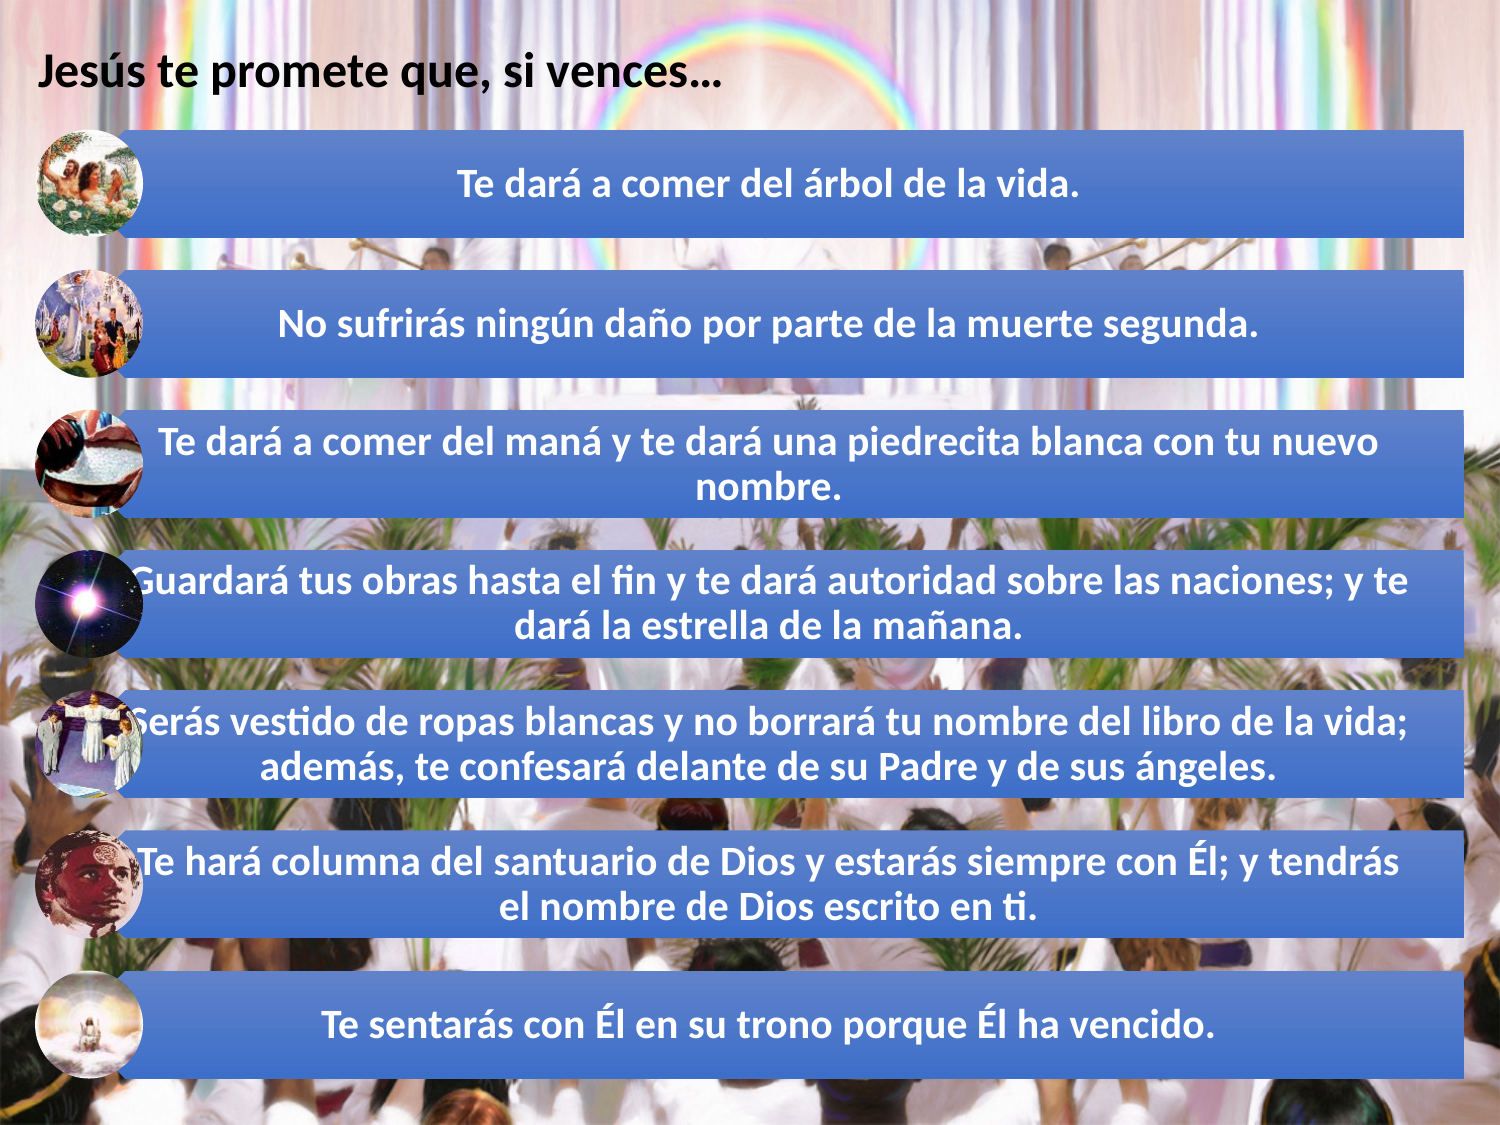

Jesús te promete que, si vences…
Te dará a comer del árbol de la vida.
No sufrirás ningún daño por parte de la muerte segunda.
Te dará a comer del maná y te dará una piedrecita blanca con tu nuevo nombre.
Guardará tus obras hasta el fin y te dará autoridad sobre las naciones; y te dará la estrella de la mañana.
Serás vestido de ropas blancas y no borrará tu nombre del libro de la vida; además, te confesará delante de su Padre y de sus ángeles.
Te hará columna del santuario de Dios y estarás siempre con Él; y tendrás el nombre de Dios escrito en ti.
Te sentarás con Él en su trono porque Él ha vencido.